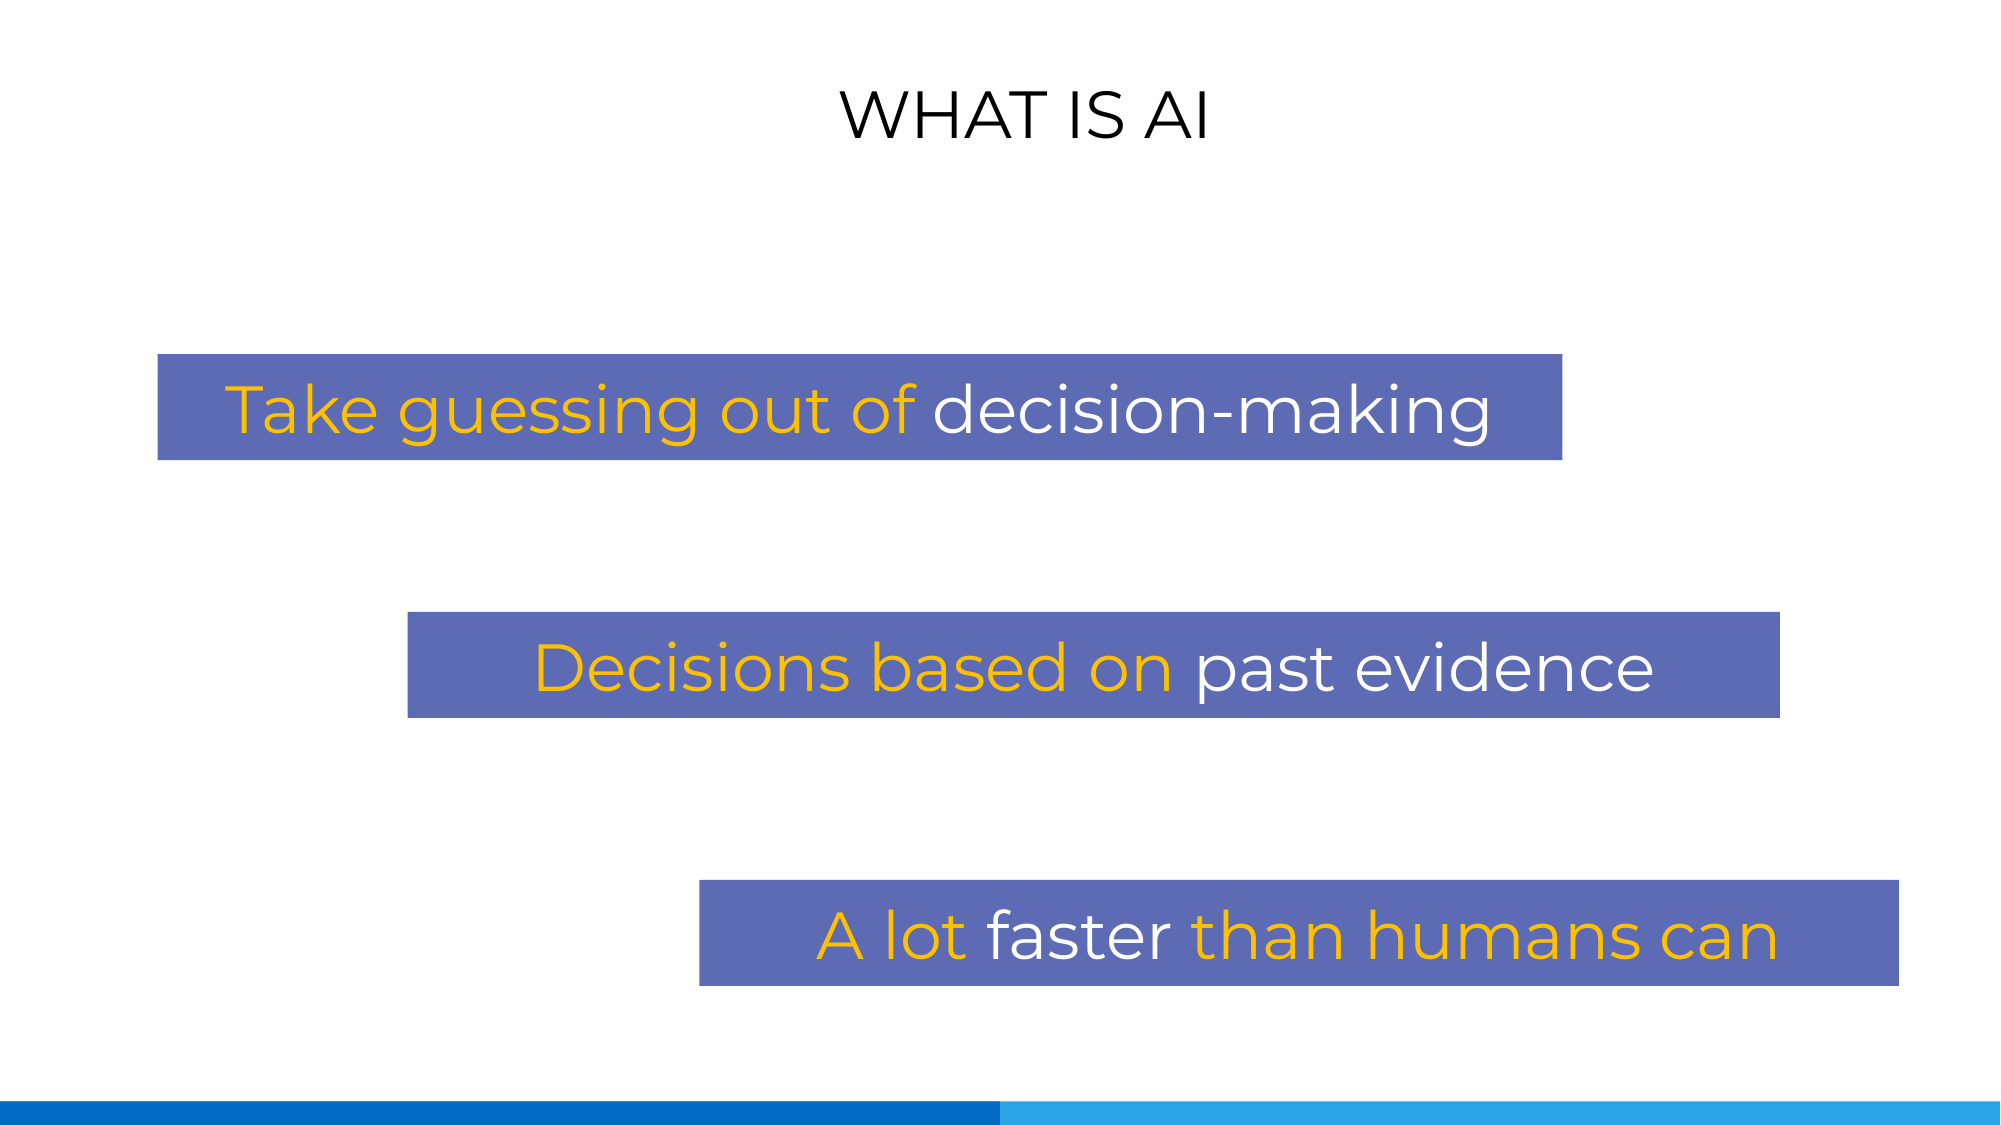

WHAT IS AI

Take guessing out of decision-making
Decisions based on past evidence
A lot faster than humans can